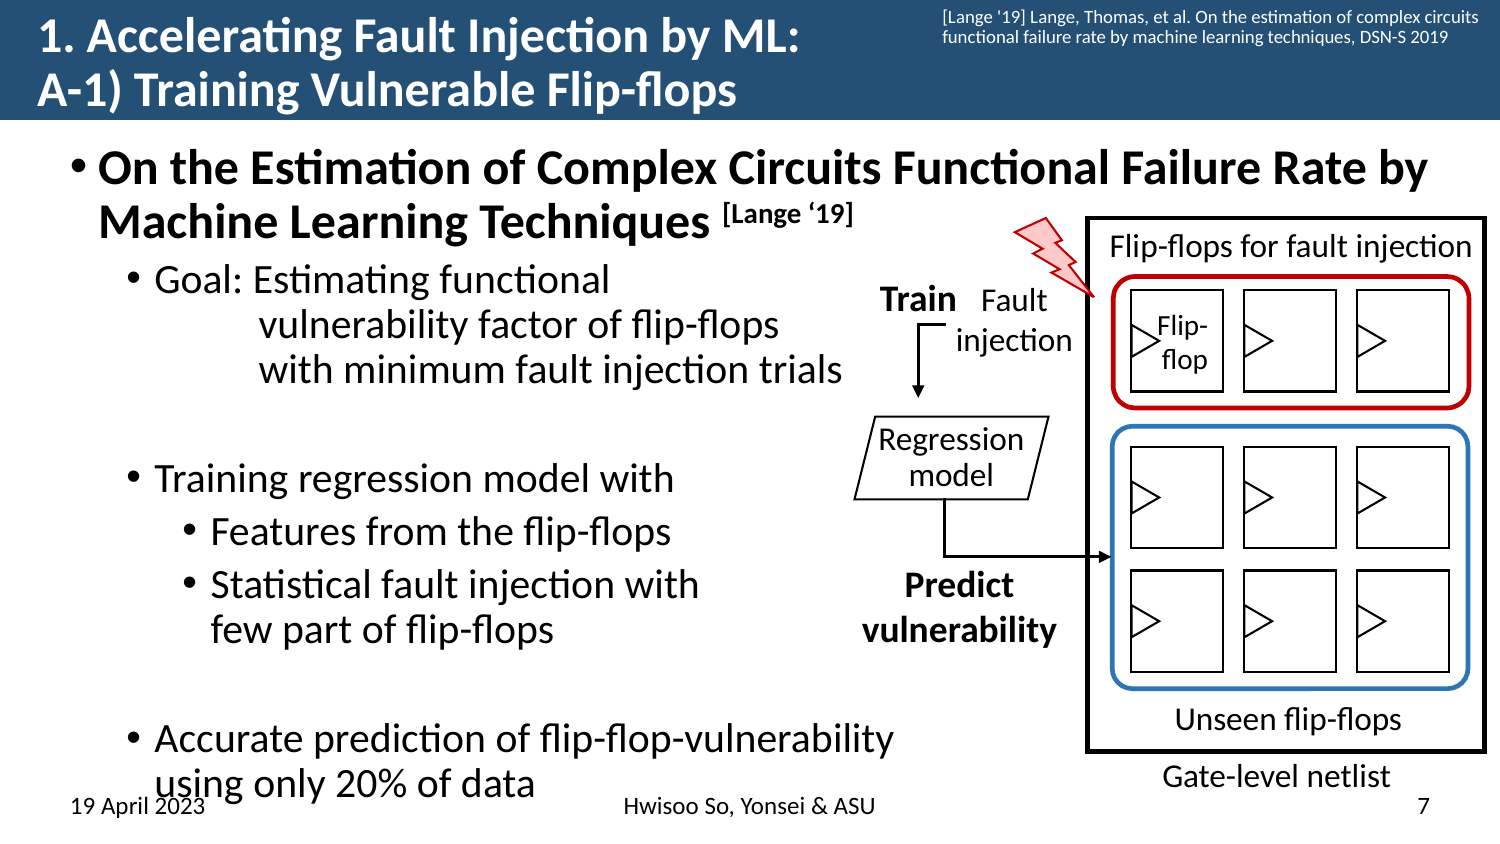

[Lange '19] Lange, Thomas, et al. On the estimation of complex circuits functional failure rate by machine learning techniques, DSN-S 2019
# 1. Accelerating Fault Injection by ML: A-1) Training Vulnerable Flip-flops
On the Estimation of Complex Circuits Functional Failure Rate by Machine Learning Techniques [Lange ‘19]
Goal: Estimating functional
           vulnerability factor of flip-flops
           with minimum fault injection trials

Training regression model with
Features from the flip-flops
Statistical fault injection with
few part of flip-flops

Accurate prediction of flip-flop-vulnerability
using only 20% of data

Flip-flops for fault injection

Fault
injection

Flip-flop

Gate-level netlist
Train

Regression
model

Predict
vulnerability
Unseen flip-flops
19 April 2023
Hwisoo So, Yonsei & ASU
7